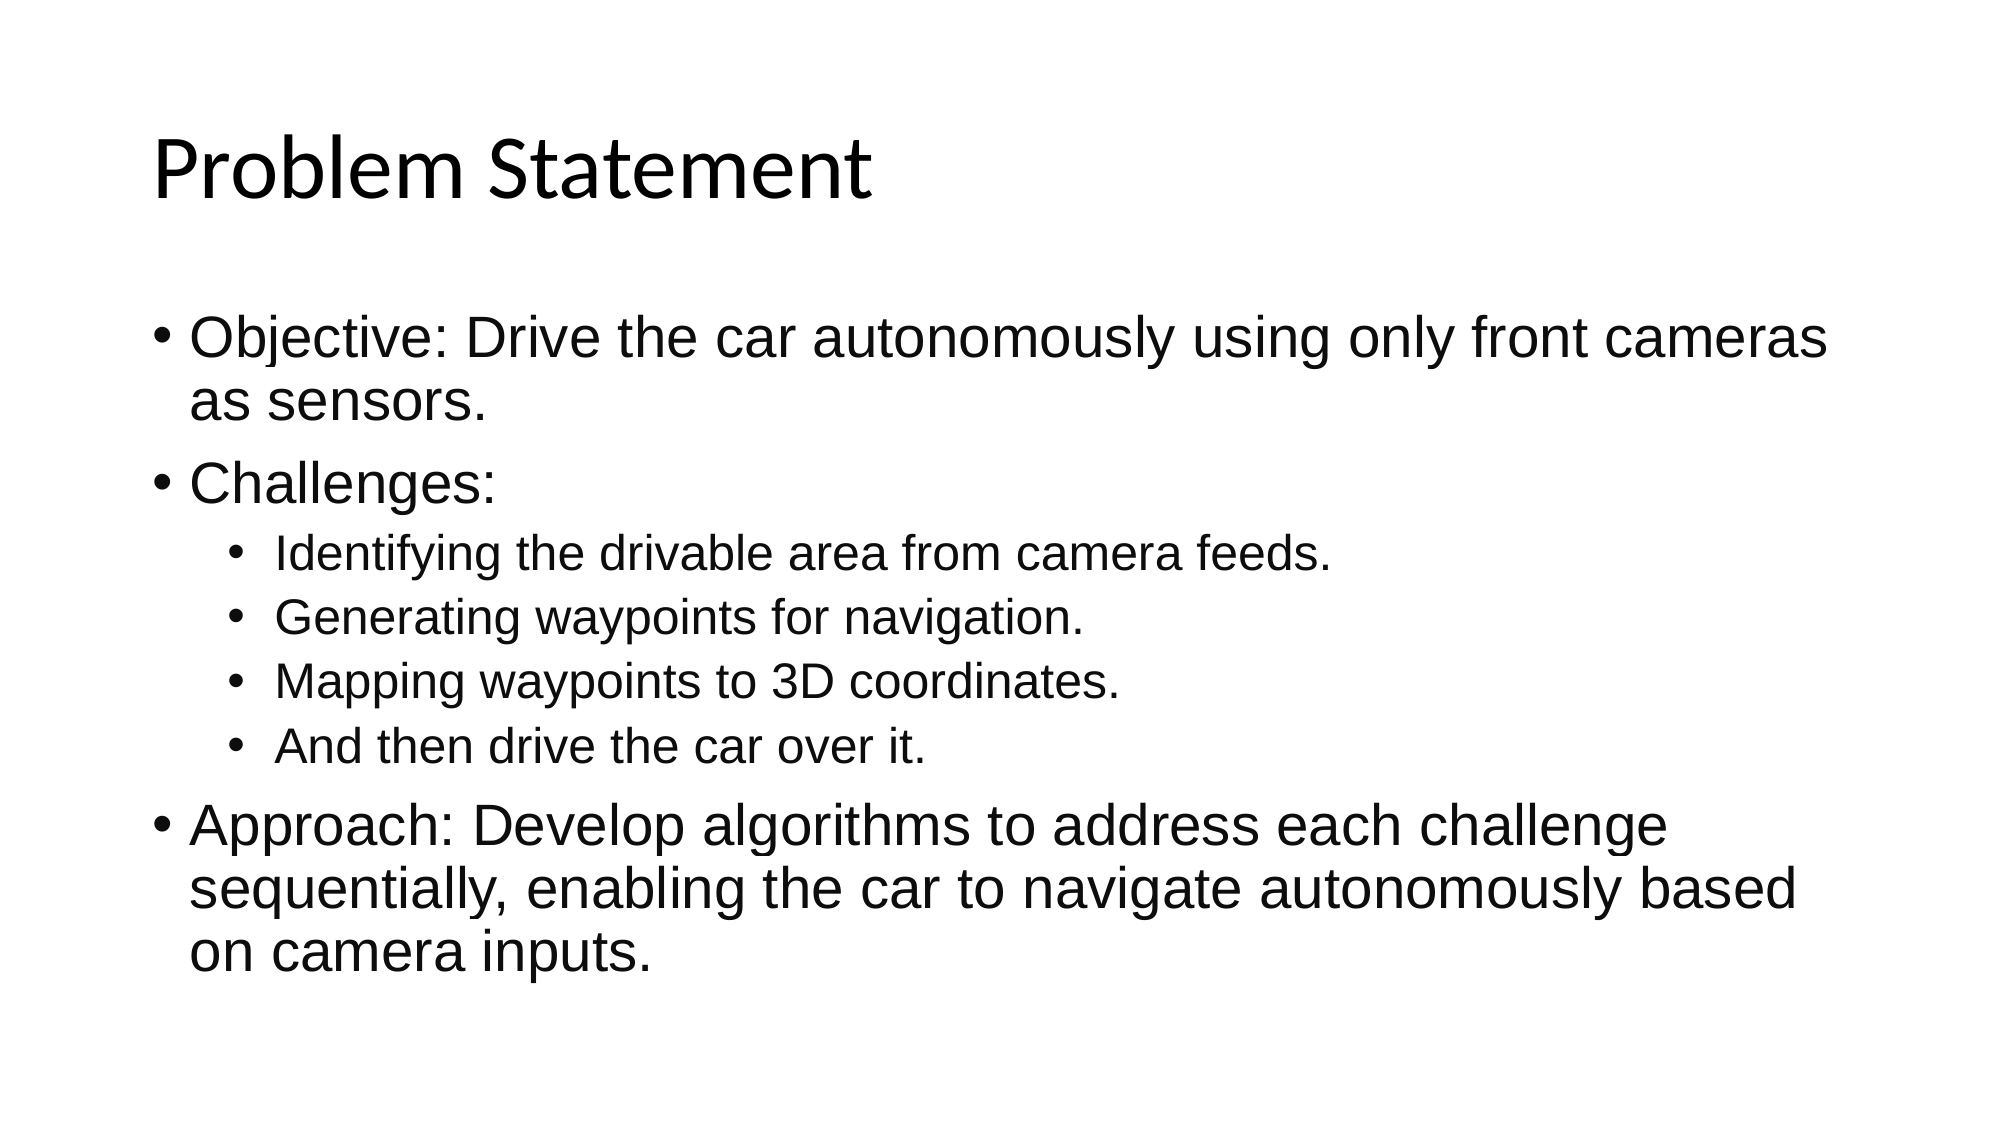

# Problem Statement
Objective: Drive the car autonomously using only front cameras as sensors.
Challenges:
Identifying the drivable area from camera feeds.
Generating waypoints for navigation.
Mapping waypoints to 3D coordinates.
And then drive the car over it.
Approach: Develop algorithms to address each challenge sequentially, enabling the car to navigate autonomously based on camera inputs.